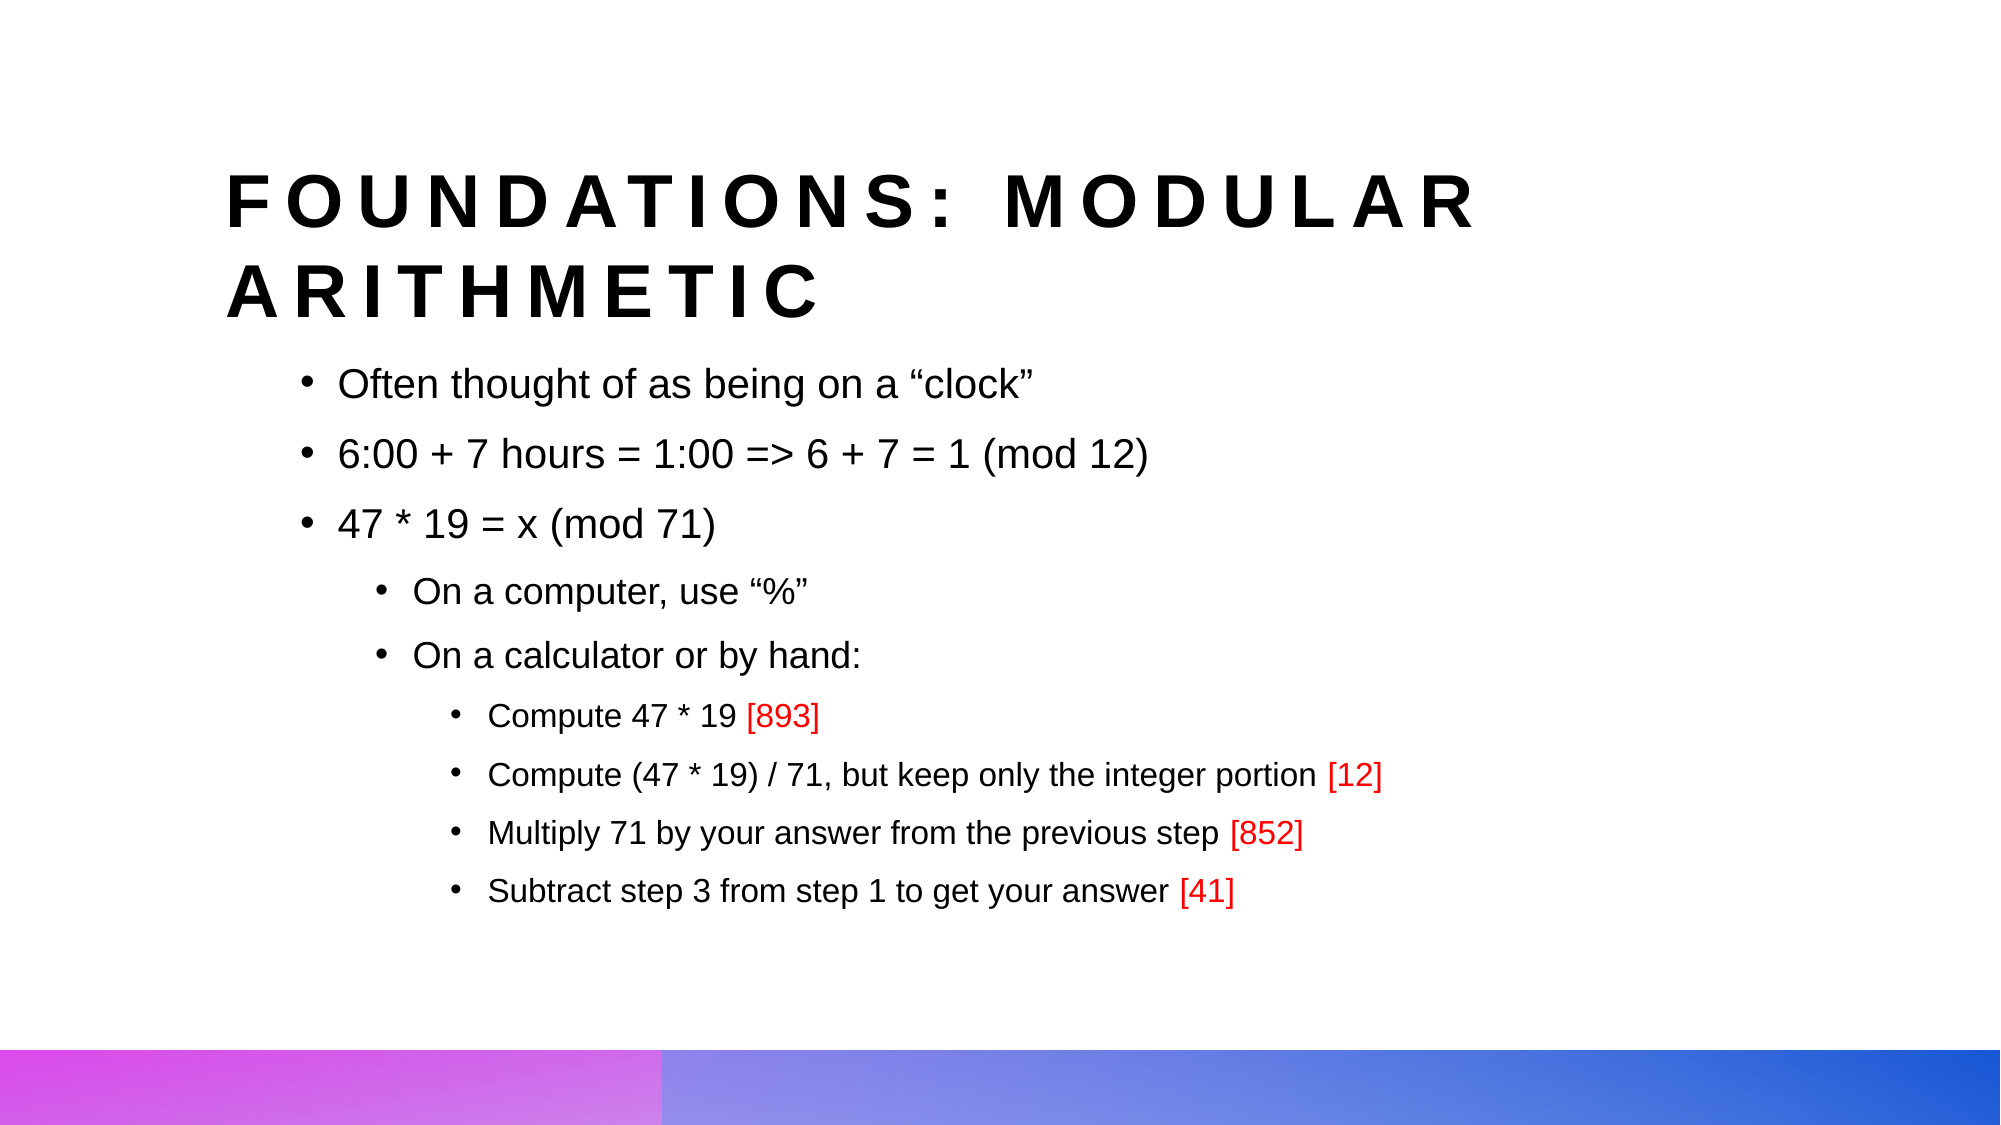

# Foundations: Modular Arithmetic
Often thought of as being on a “clock”
6:00 + 7 hours = 1:00 => 6 + 7 = 1 (mod 12)
47 * 19 = x (mod 71)
On a computer, use “%”
On a calculator or by hand:
Compute 47 * 19 [893]
Compute (47 * 19) / 71, but keep only the integer portion [12]
Multiply 71 by your answer from the previous step [852]
Subtract step 3 from step 1 to get your answer [41]